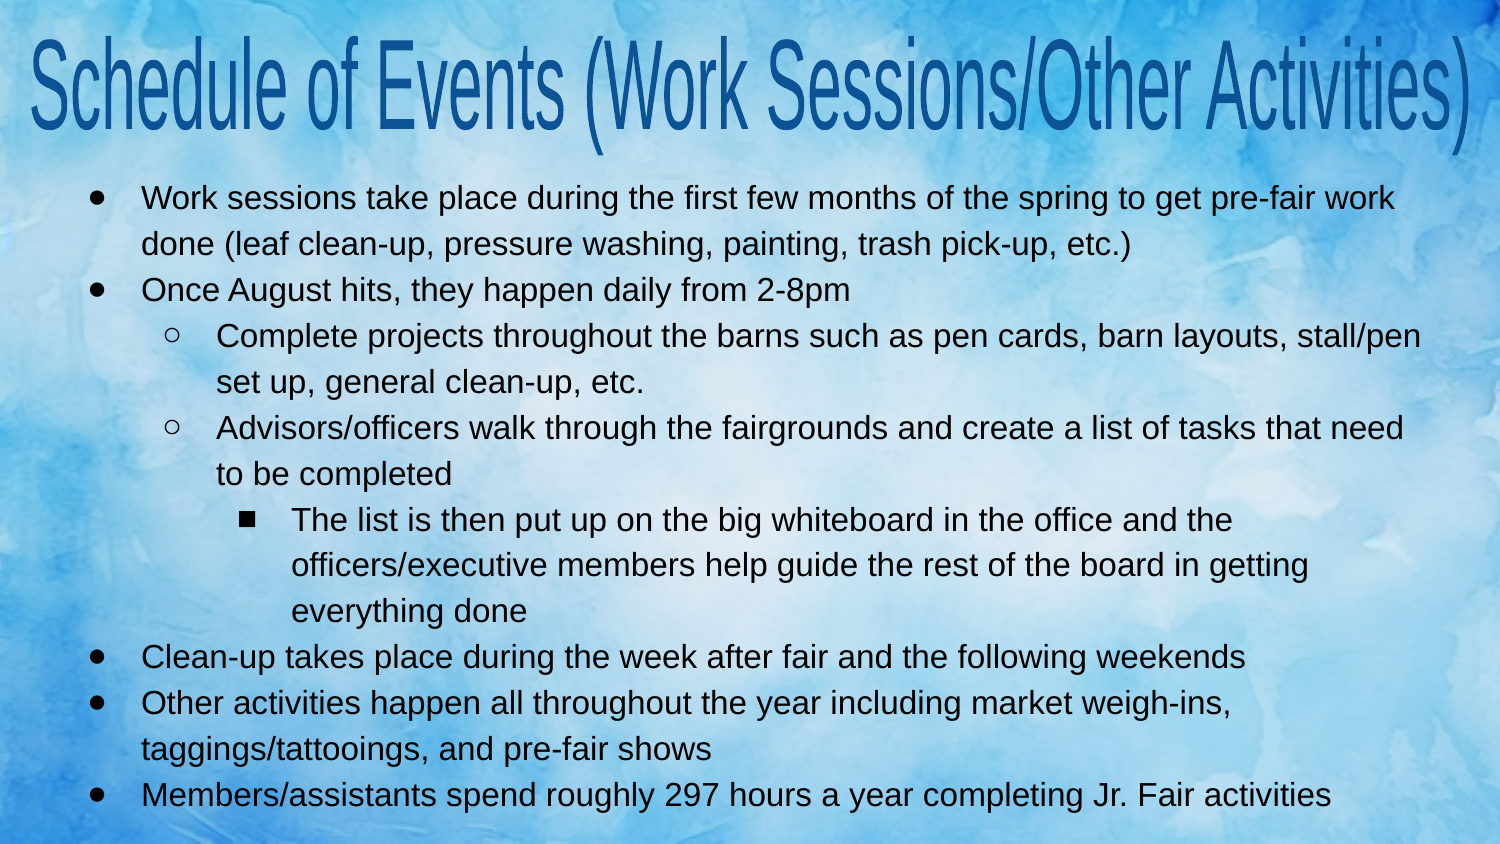

Schedule of Events (Work Sessions/Other Activities)
Work sessions take place during the first few months of the spring to get pre-fair work done (leaf clean-up, pressure washing, painting, trash pick-up, etc.)
Once August hits, they happen daily from 2-8pm
Complete projects throughout the barns such as pen cards, barn layouts, stall/pen set up, general clean-up, etc.
Advisors/officers walk through the fairgrounds and create a list of tasks that need to be completed
The list is then put up on the big whiteboard in the office and the officers/executive members help guide the rest of the board in getting everything done
Clean-up takes place during the week after fair and the following weekends
Other activities happen all throughout the year including market weigh-ins, taggings/tattooings, and pre-fair shows
Members/assistants spend roughly 297 hours a year completing Jr. Fair activities